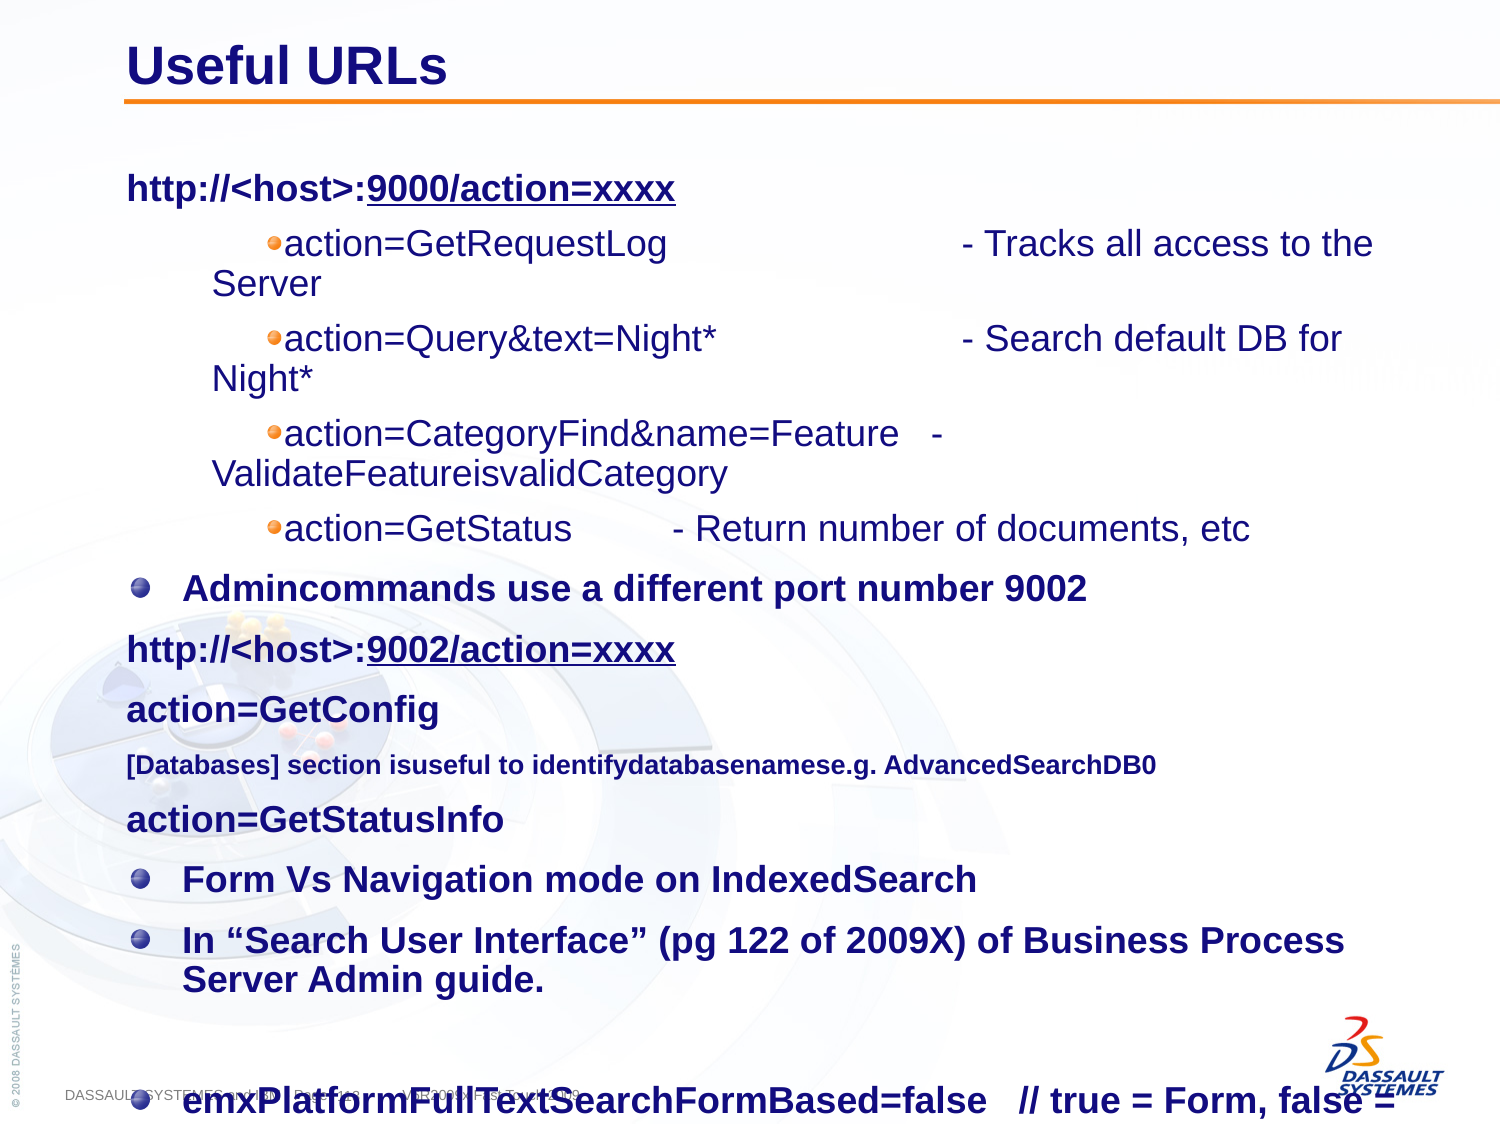

# Useful URLs
http://<host>:9000/action=xxxx
action=GetRequestLog		- Tracks all access to the Server
action=Query&text=Night*   		- Search default DB for Night*
action=CategoryFind&name=Feature   - ValidateFeatureisvalidCategory
action=GetStatus	 - Return number of documents, etc
Admincommands use a different port number 9002
http://<host>:9002/action=xxxx
action=GetConfig
[Databases] section isuseful to identifydatabasenamese.g. AdvancedSearchDB0
action=GetStatusInfo
Form Vs Navigation mode on IndexedSearch
In “Search User Interface” (pg 122 of 2009X) of Business Process Server Admin guide.

emxPlatformFullTextSearchFormBased=false   // true = Form, false = Nav mode.